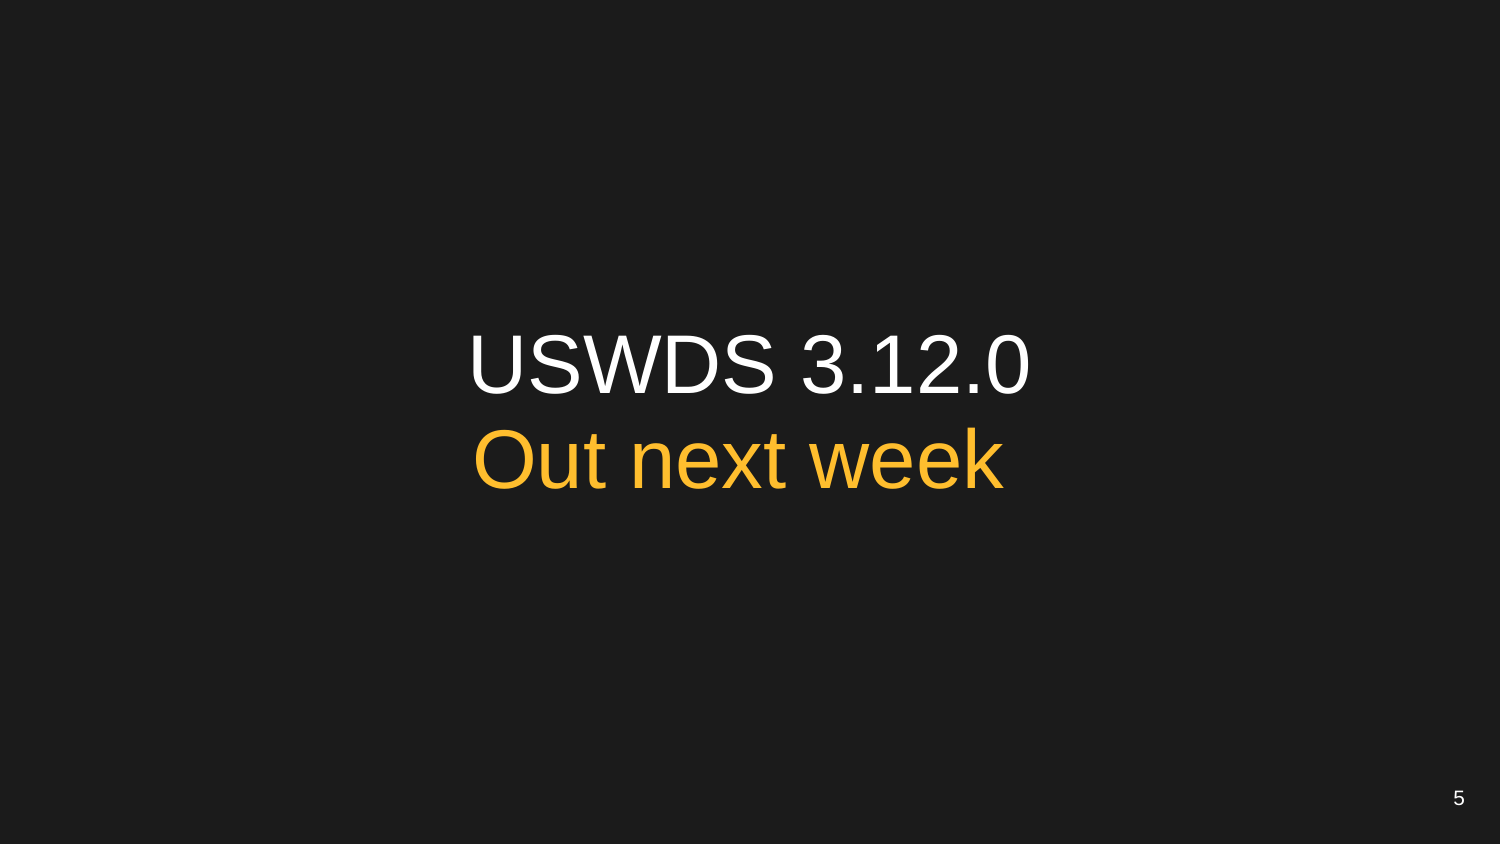

# USWDS 3.12.0
Out next week
5